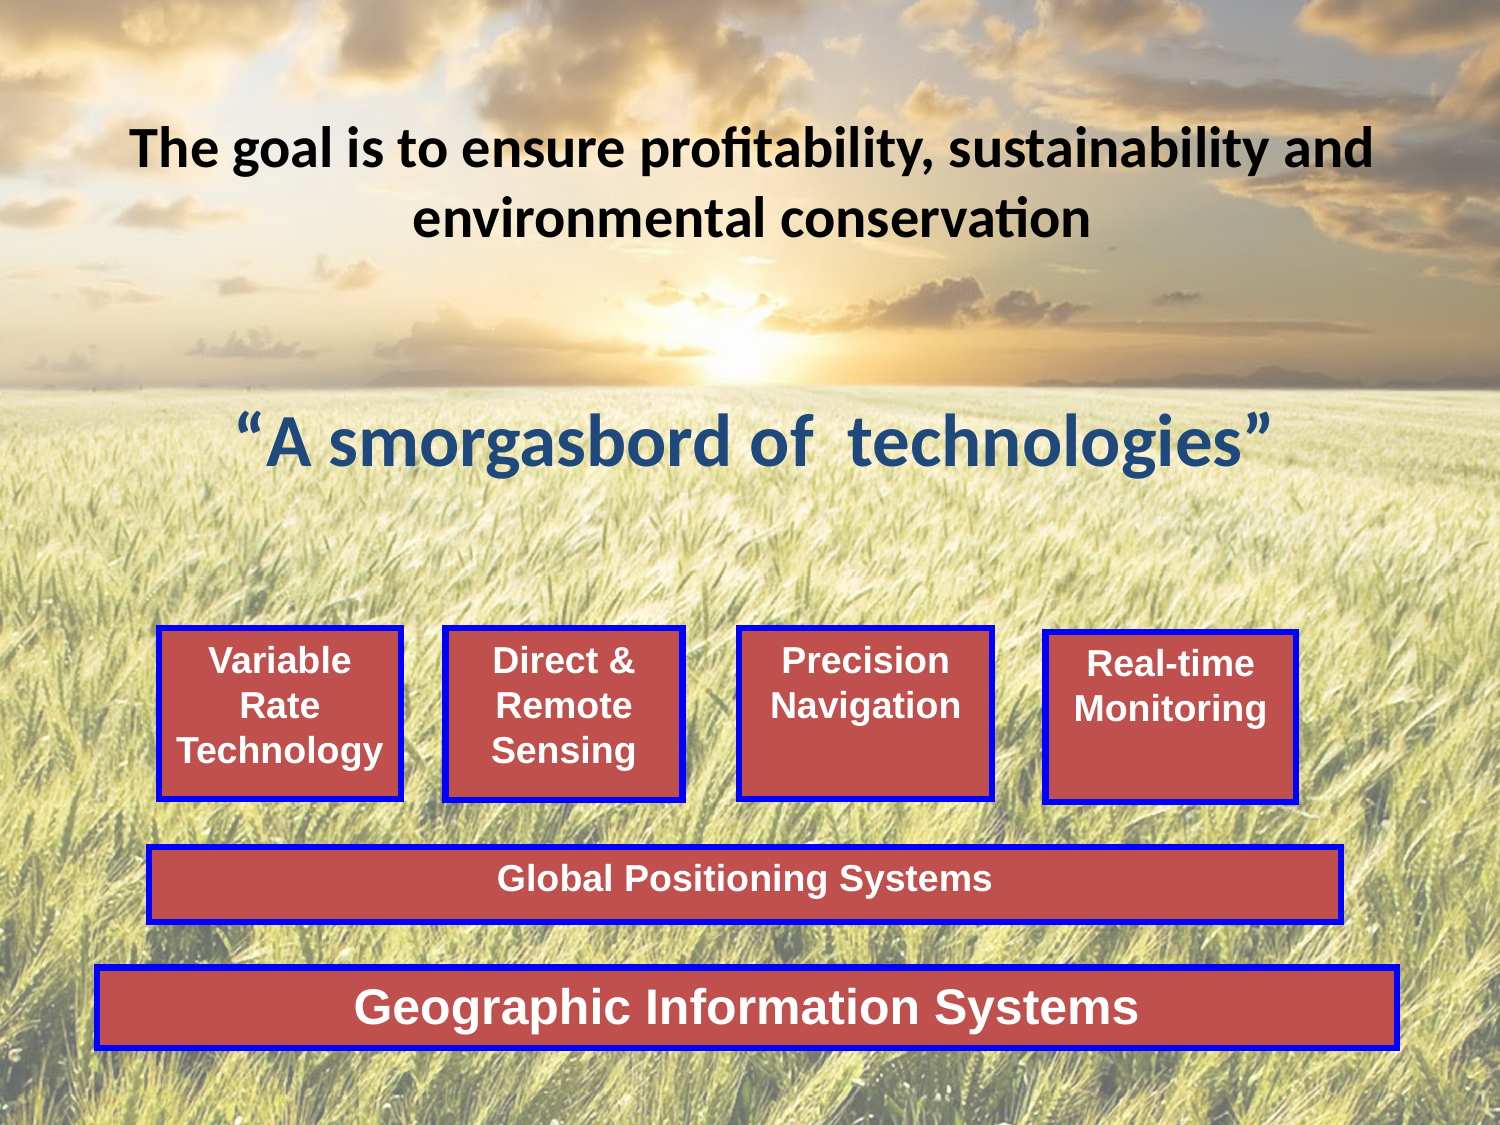

The goal is to ensure profitability, sustainability and environmental conservation

“A smorgasbord of  technologies”
Variable Rate Technology
Direct & Remote Sensing
Precision Navigation
Real-time Monitoring
Global Positioning Systems
Geographic Information Systems